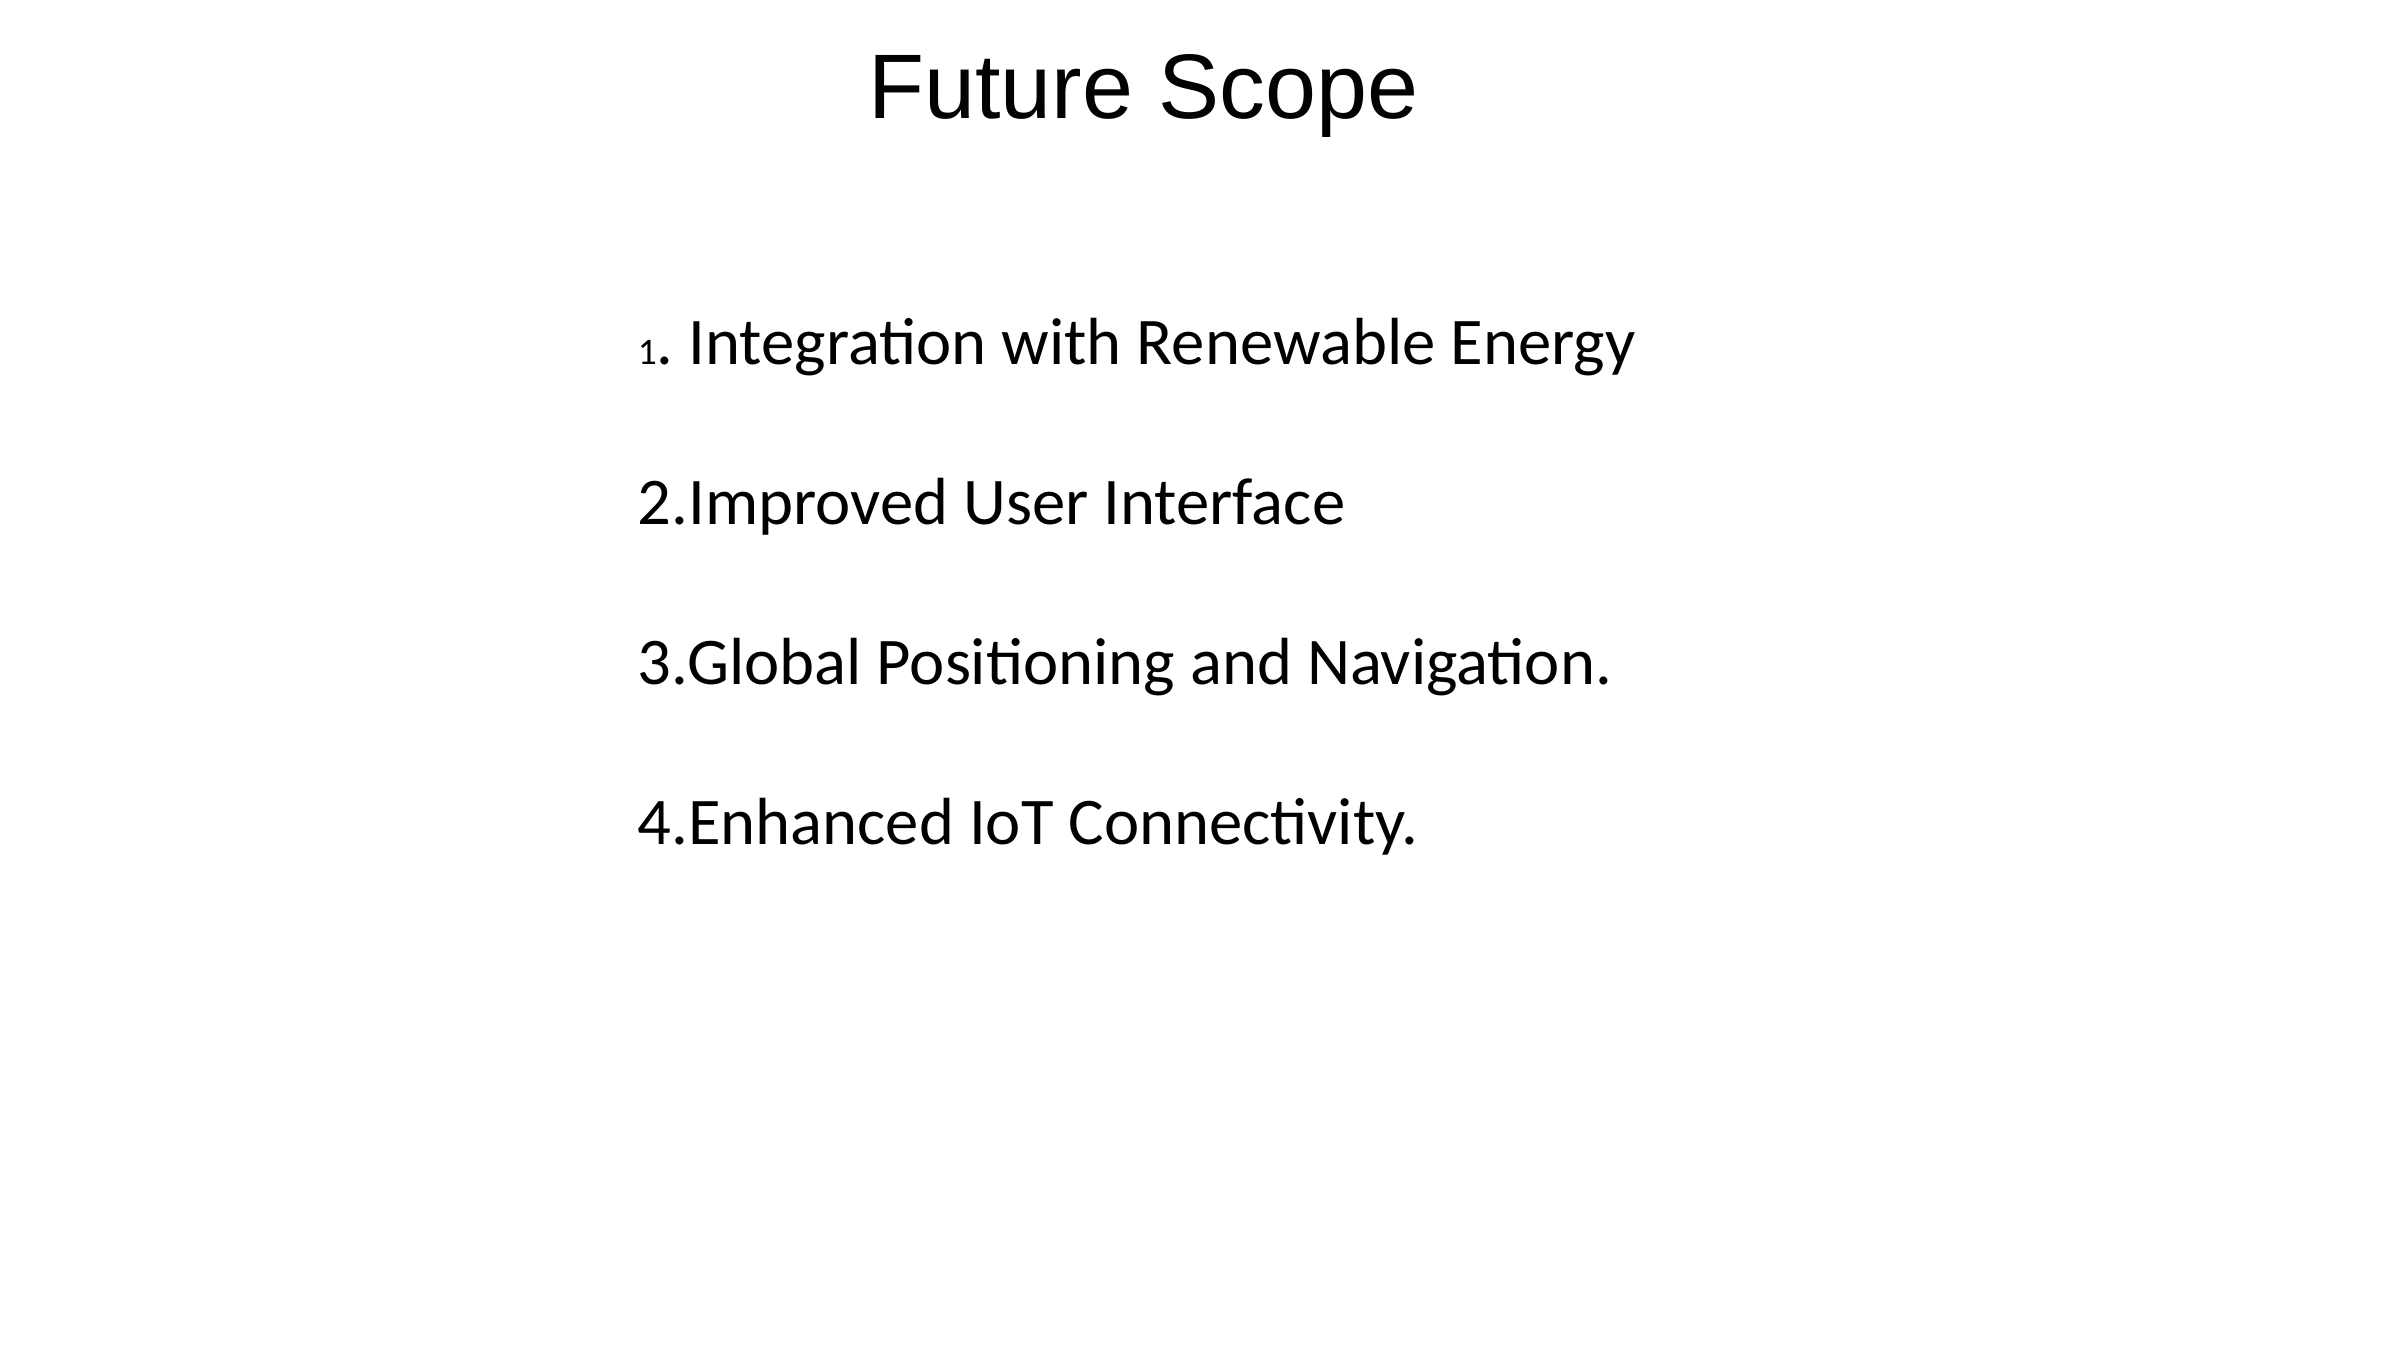

Future Scope
1. Integration with Renewable Energy

2.Improved User Interface

3.Global Positioning and Navigation.

4.Enhanced IoT Connectivity.